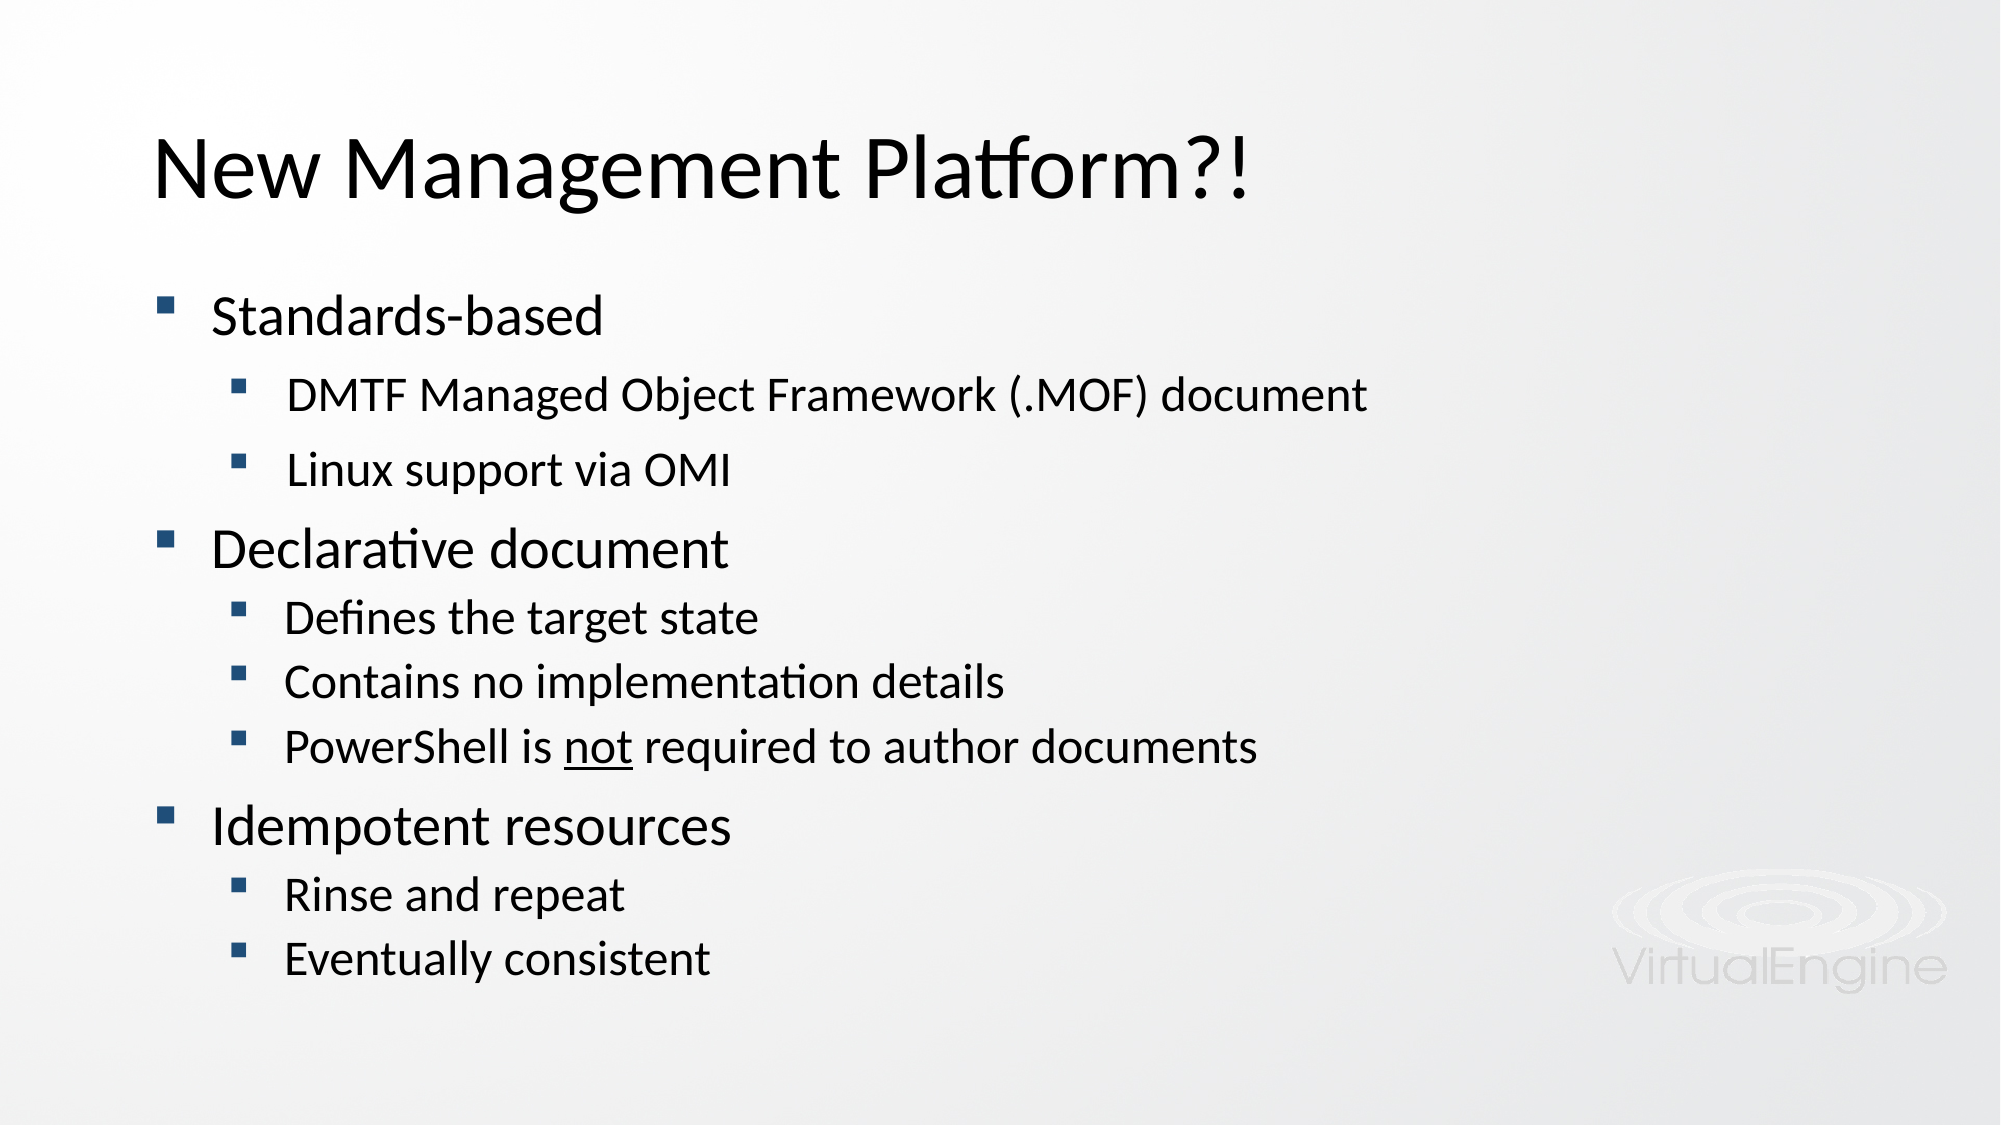

# New Management Platform?!
Standards-based
DMTF Managed Object Framework (.MOF) document
Linux support via OMI
Declarative document
Defines the target state
Contains no implementation details
PowerShell is not required to author documents
Idempotent resources
Rinse and repeat
Eventually consistent